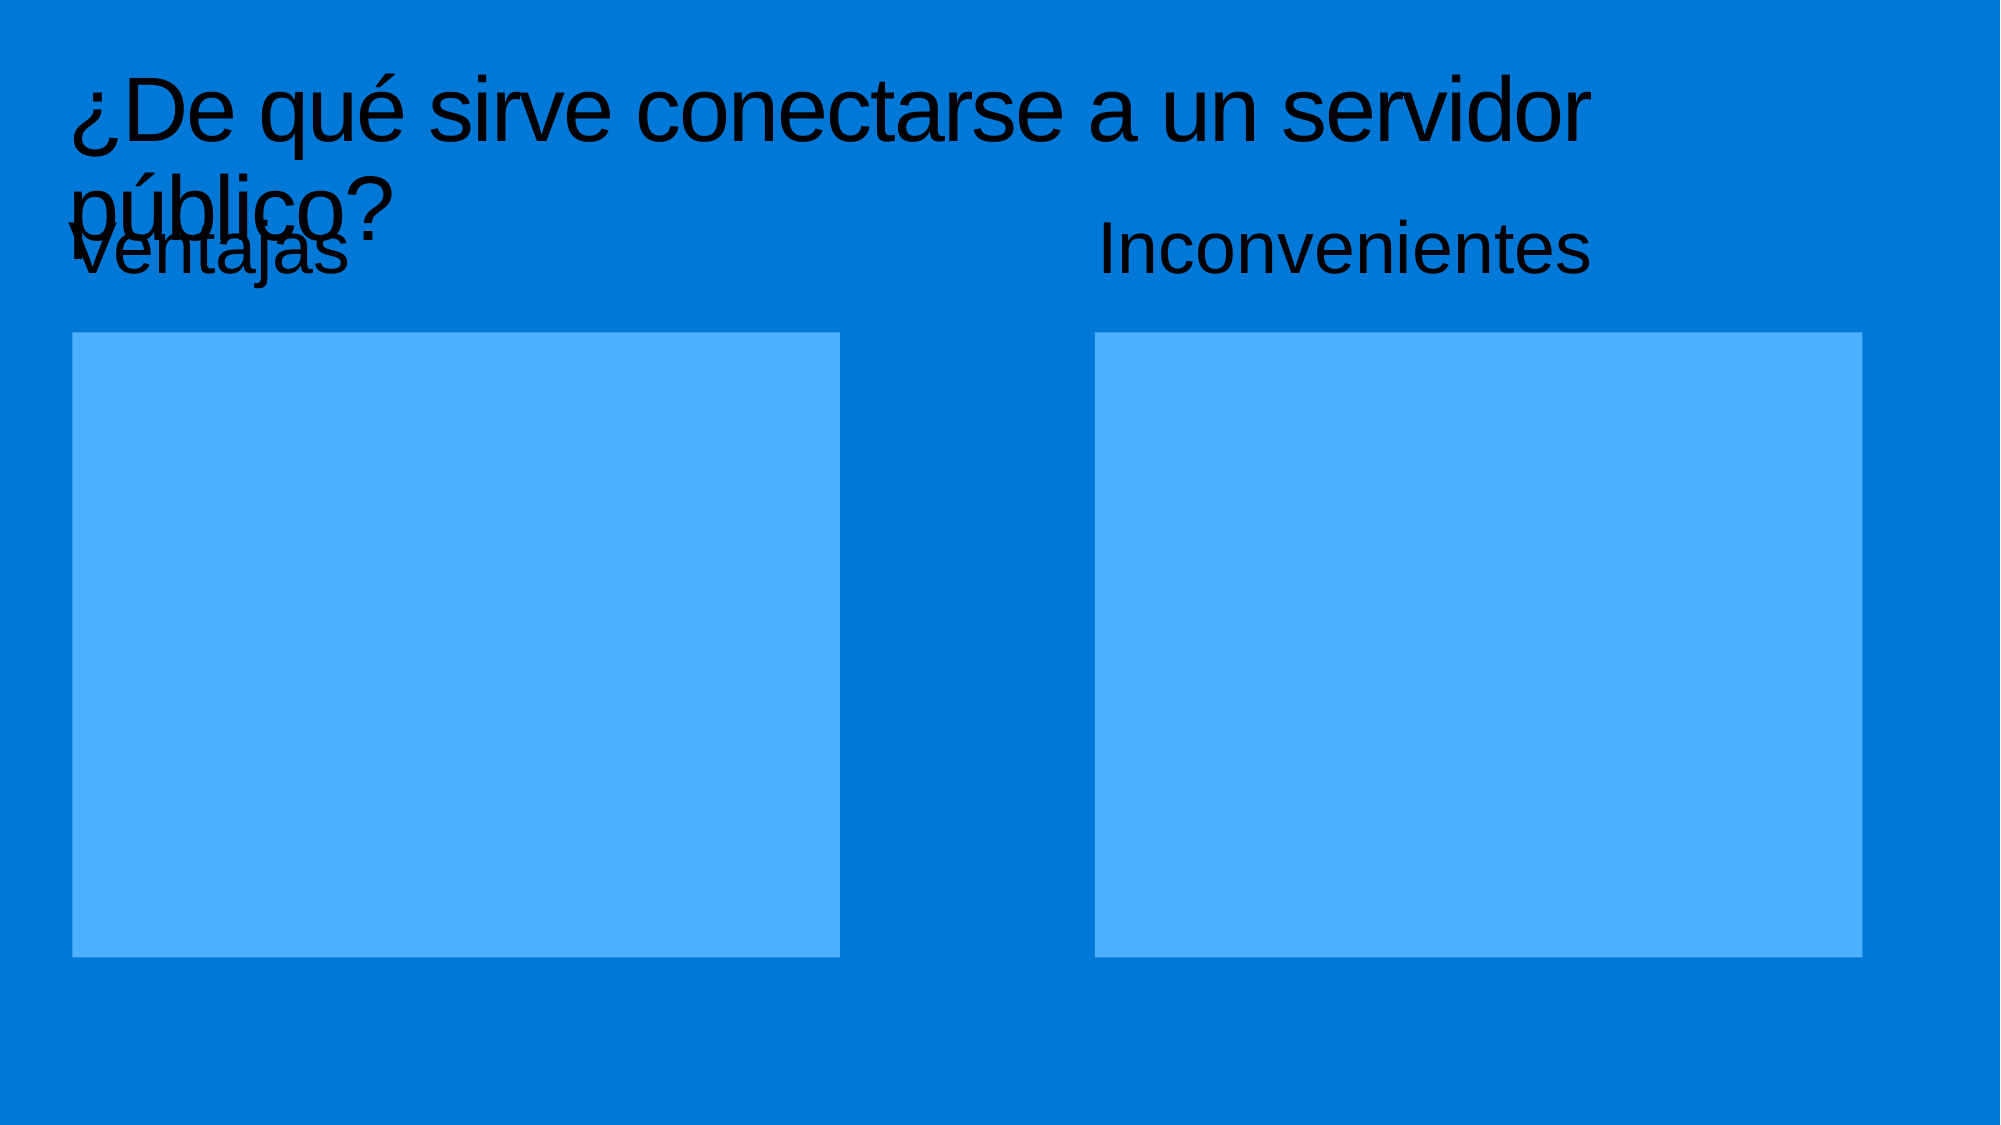

# ¿De qué sirve conectarse a un servidor público?
Ventajas
Inconvenientes

Rapidez para jugar
Sin permisos de administración
No tener que mantener el servidor
Estar expuesto a posibles fallos de seguridad
La gestión de usuarios depende del dueño del servidor
Problemas de conexión